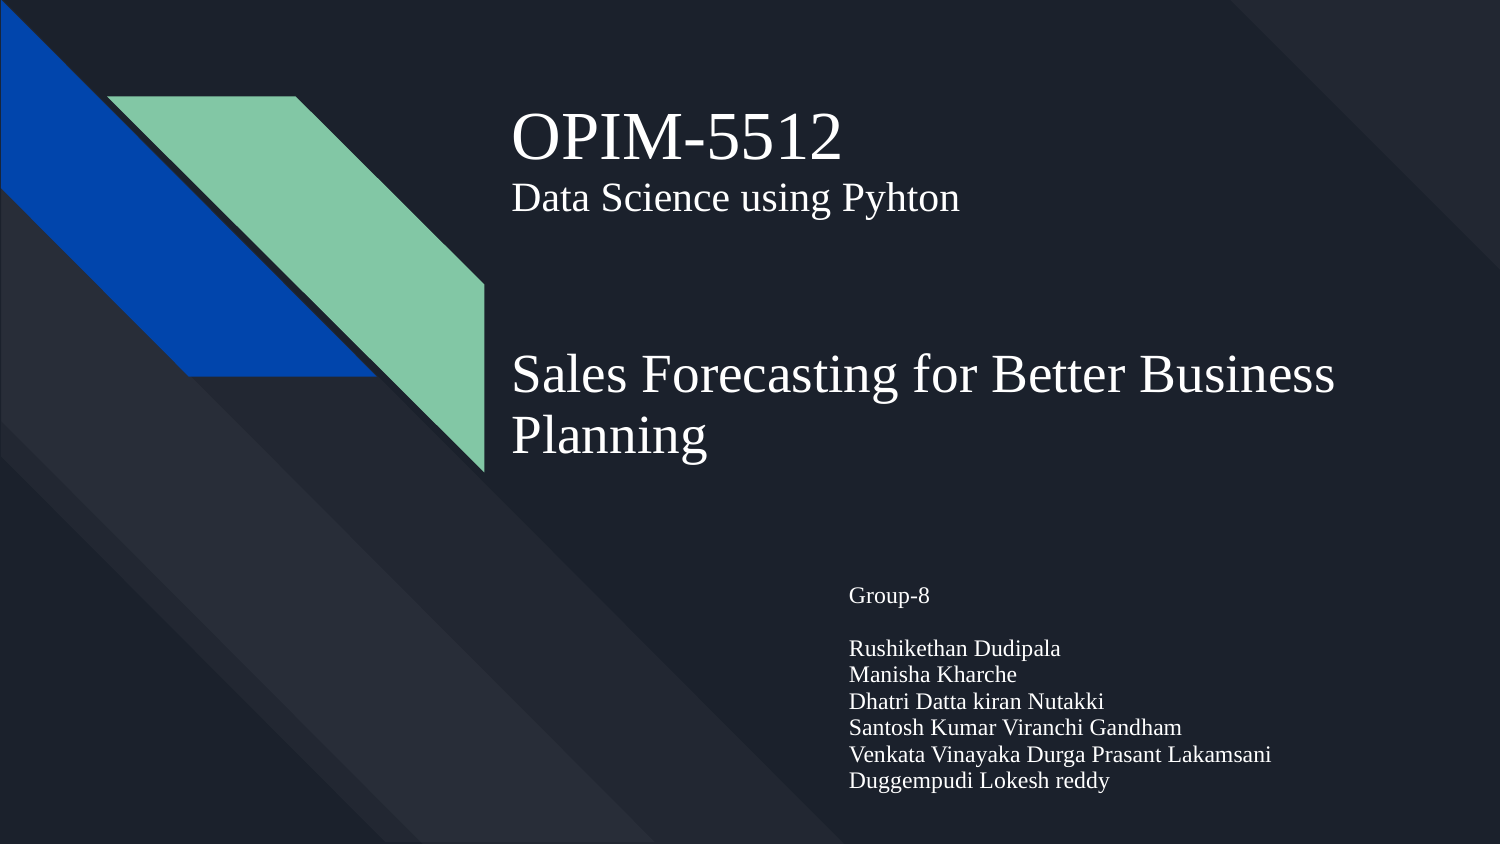

# OPIM-5512
Data Science using Pyhton

Sales Forecasting for Better Business Planning
Group-8

Rushikethan Dudipala
Manisha Kharche
Dhatri Datta kiran Nutakki
Santosh Kumar Viranchi Gandham
Venkata Vinayaka Durga Prasant Lakamsani
Duggempudi Lokesh reddy